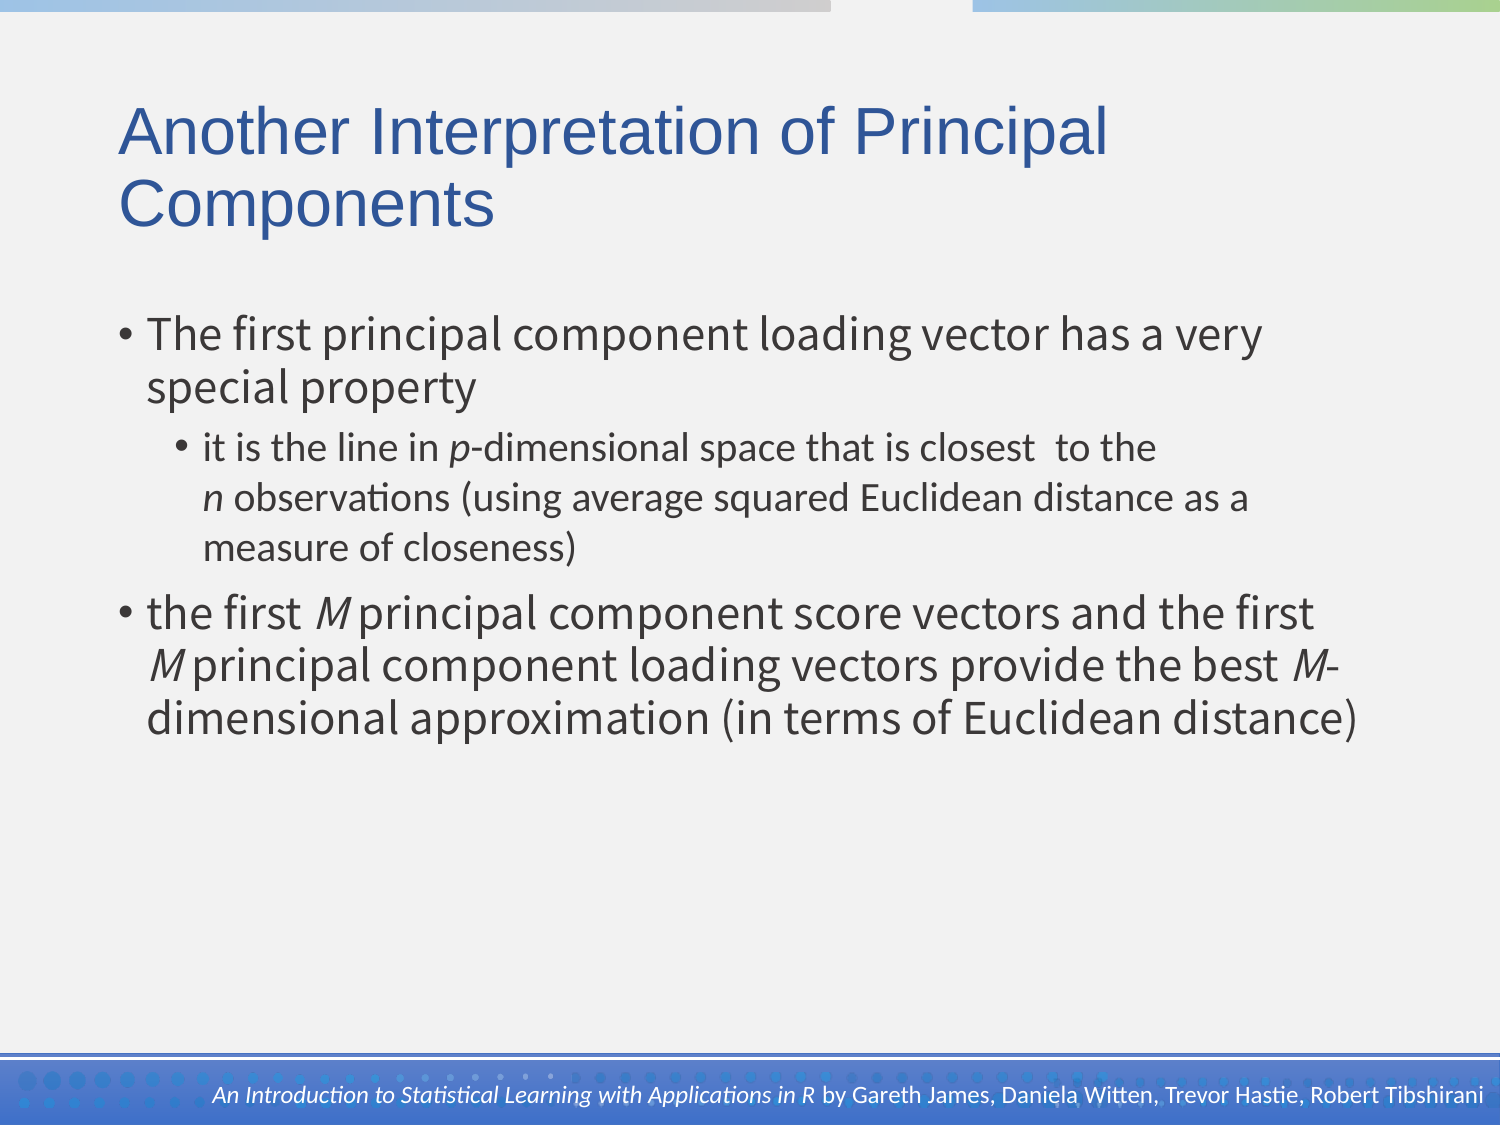

# Another Interpretation of Principal Components
The first principal component loading vector has a very special property
it is the line in p-dimensional space that is closest  to the n observations (using average squared Euclidean distance as a measure of closeness)
the first M principal component score vectors and the first M principal component loading vectors provide the best M-dimensional approximation (in terms of Euclidean distance)
An Introduction to Statistical Learning with Applications in R by Gareth James, Daniela Witten, Trevor Hastie, Robert Tibshirani